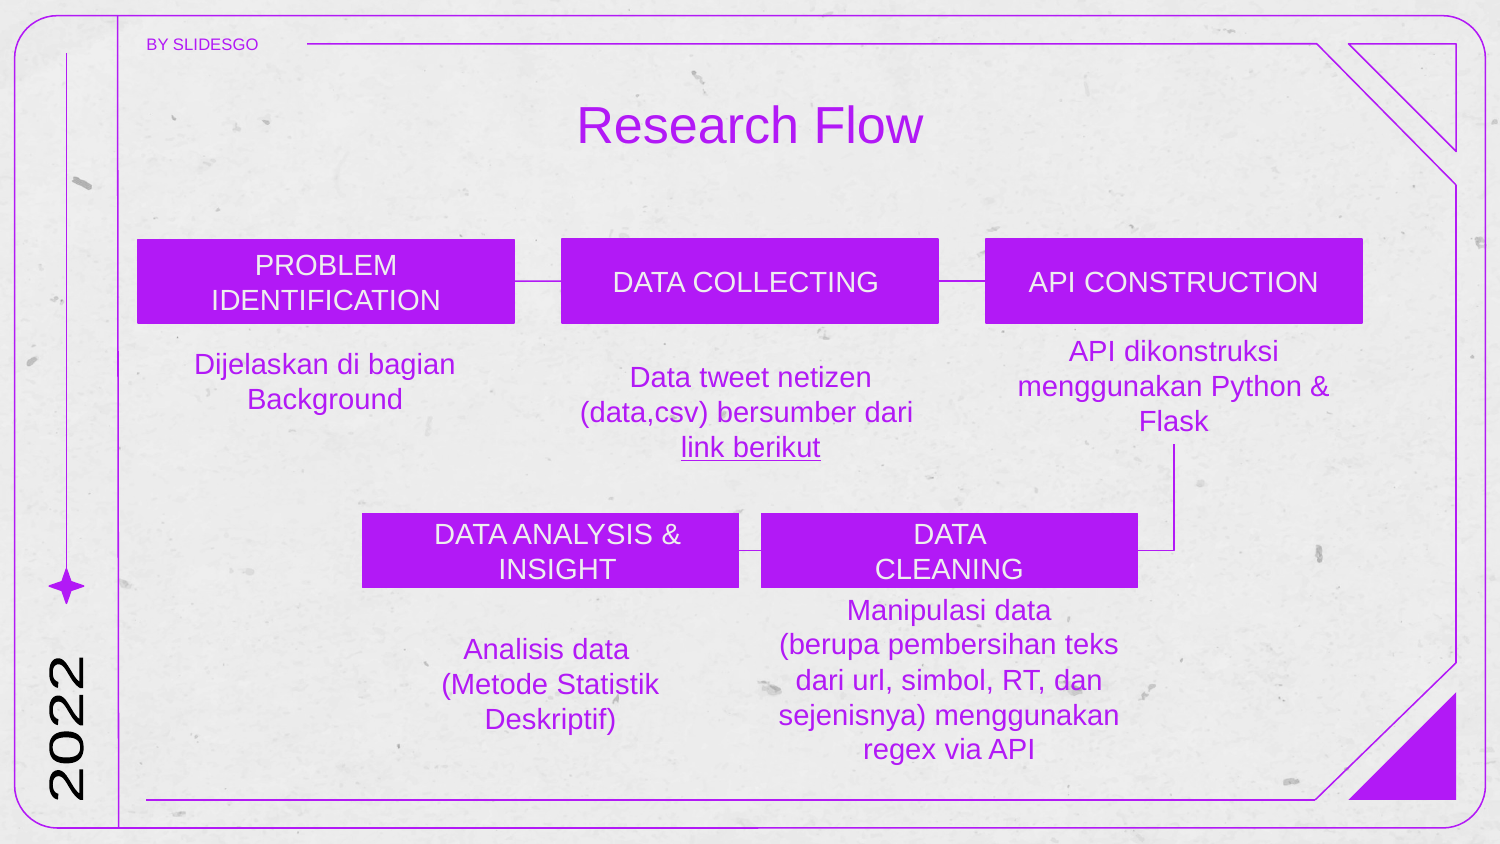

BY SLIDESGO
Research Flow
DATA COLLECTING
API CONSTRUCTION
# PROBLEM IDENTIFICATION
API dikonstruksi menggunakan Python & Flask
Dijelaskan di bagian Background
Data tweet netizen (data,csv) bersumber dari link berikut

DATA CLEANING
DATA ANALYSIS & INSIGHT

Analisis data
(Metode Statistik Deskriptif)
Manipulasi data (berupa pembersihan teks dari url, simbol, RT, dan sejenisnya) menggunakan regex via API
2022